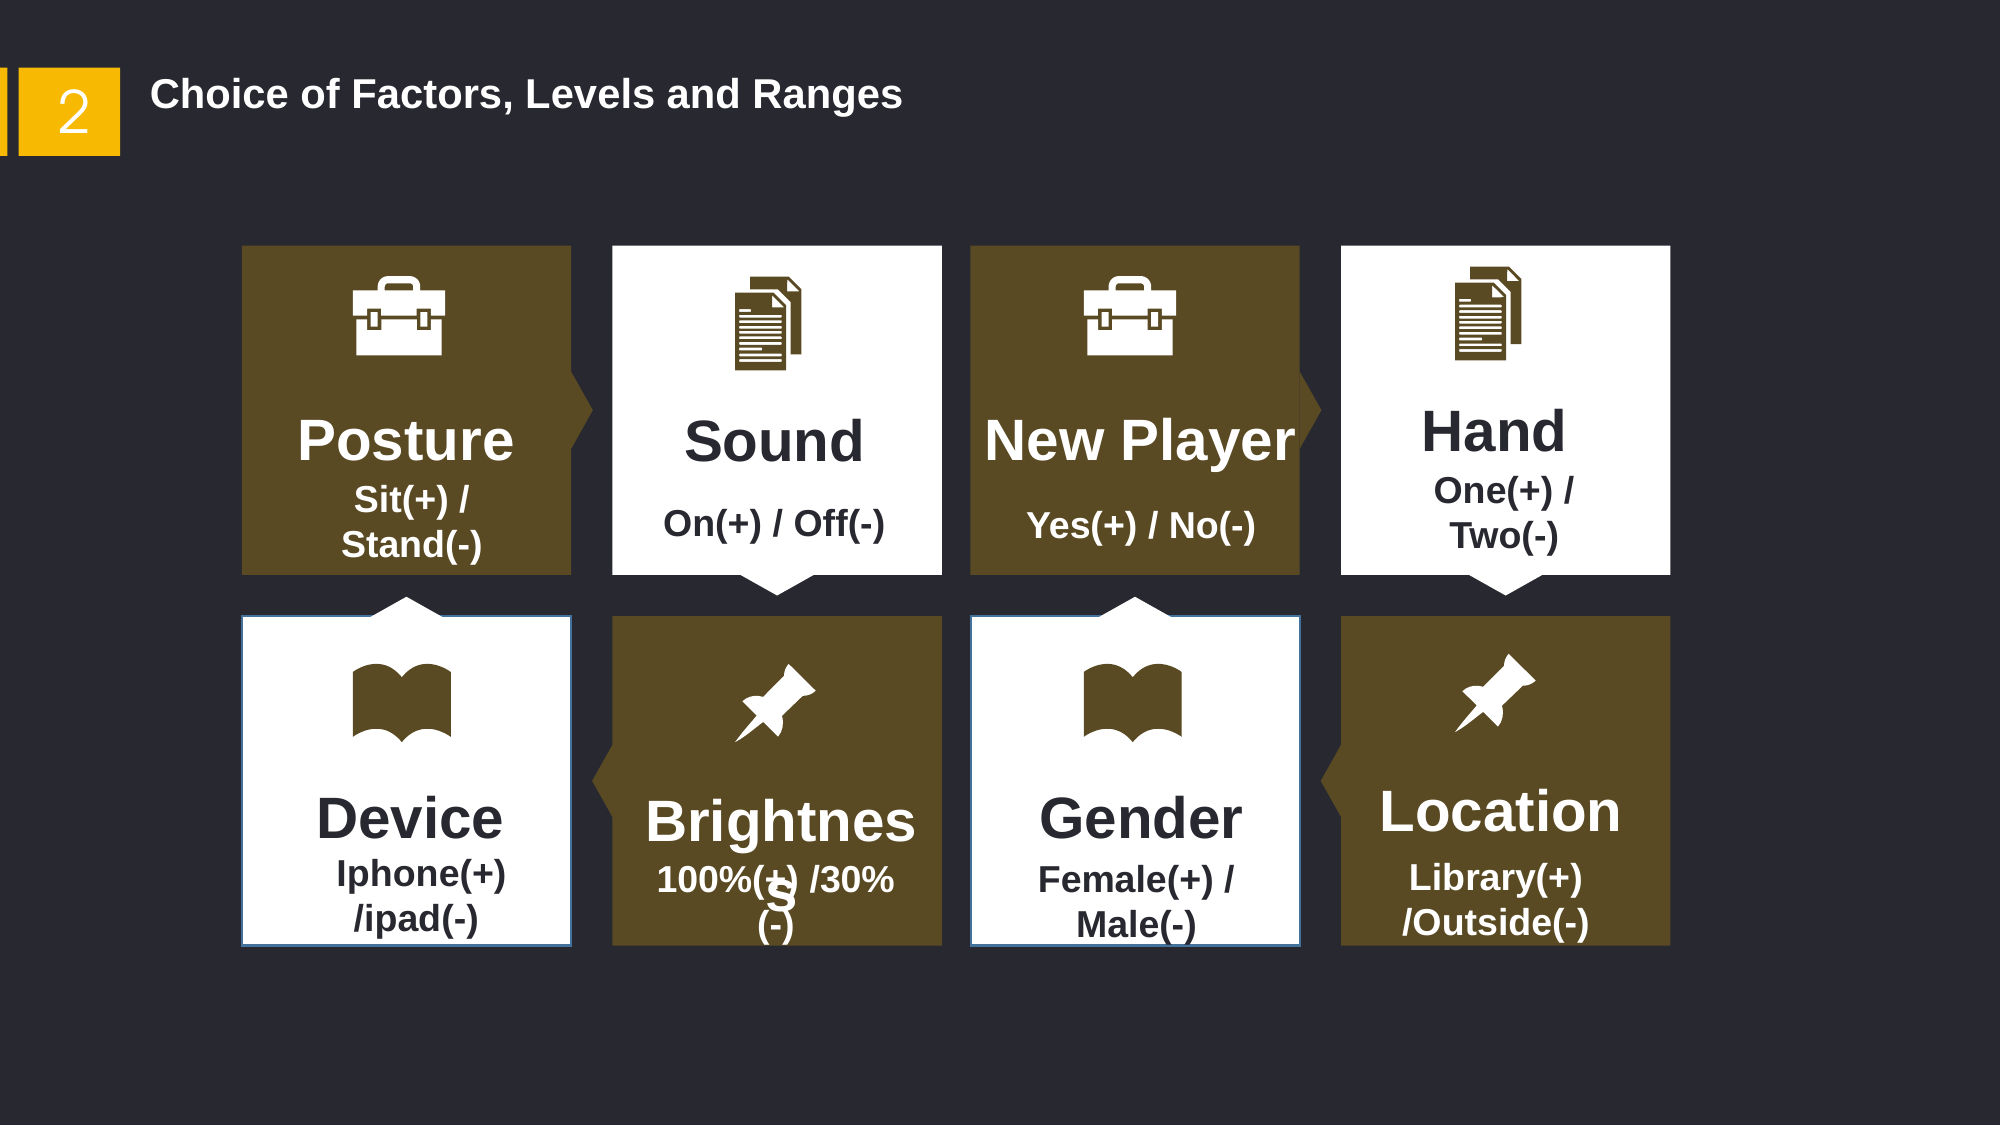

Choice of Factors, Levels and Ranges

2

Hand
Posture
New Player
Sound
One(+) / Two(-)
Sit(+) / Stand(-)
On(+) / Off(-)
Yes(+) / No(-)

Location
Library(+) /Outside(-)
Device
Gender
Brightness
100%(+) /30%(-)
 Iphone(+)
/ipad(-)
Female(+) / Male(-)